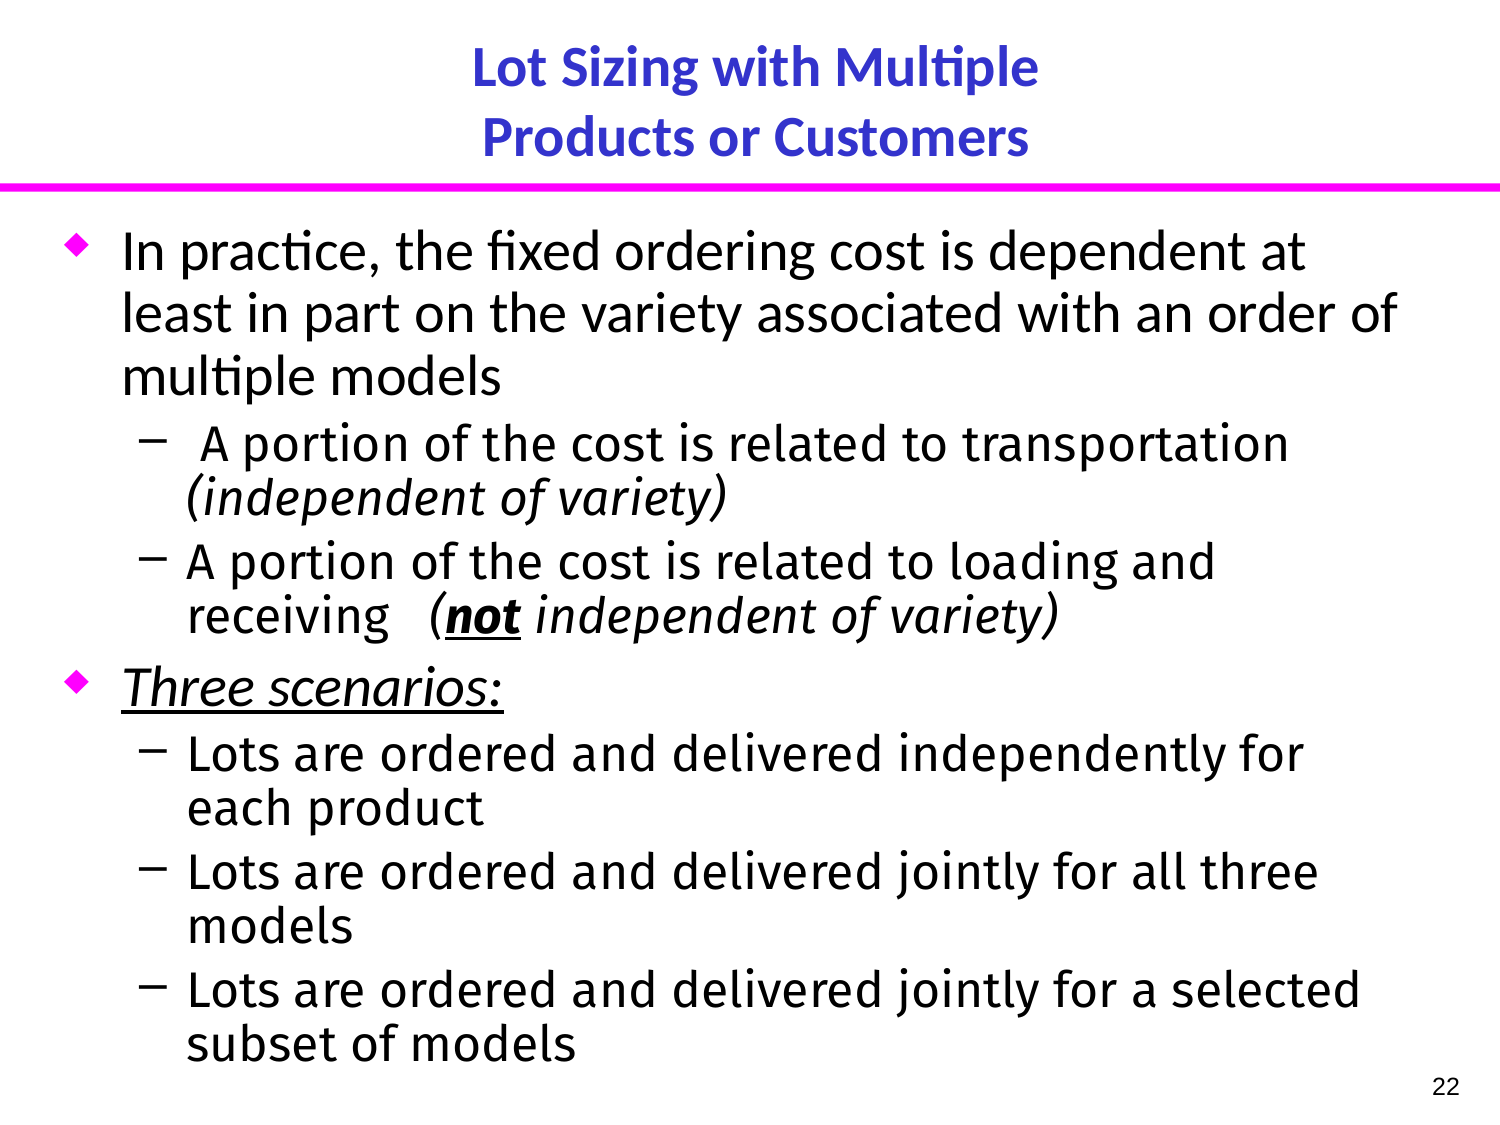

# Lot Sizing with Multiple Products or Customers
In practice, the fixed ordering cost is dependent at least in part on the variety associated with an order of multiple models
 A portion of the cost is related to transportation (independent of variety)
A portion of the cost is related to loading and receiving   (not independent of variety)
Three scenarios:
Lots are ordered and delivered independently for each product
Lots are ordered and delivered jointly for all three models
Lots are ordered and delivered jointly for a selected subset of models
22